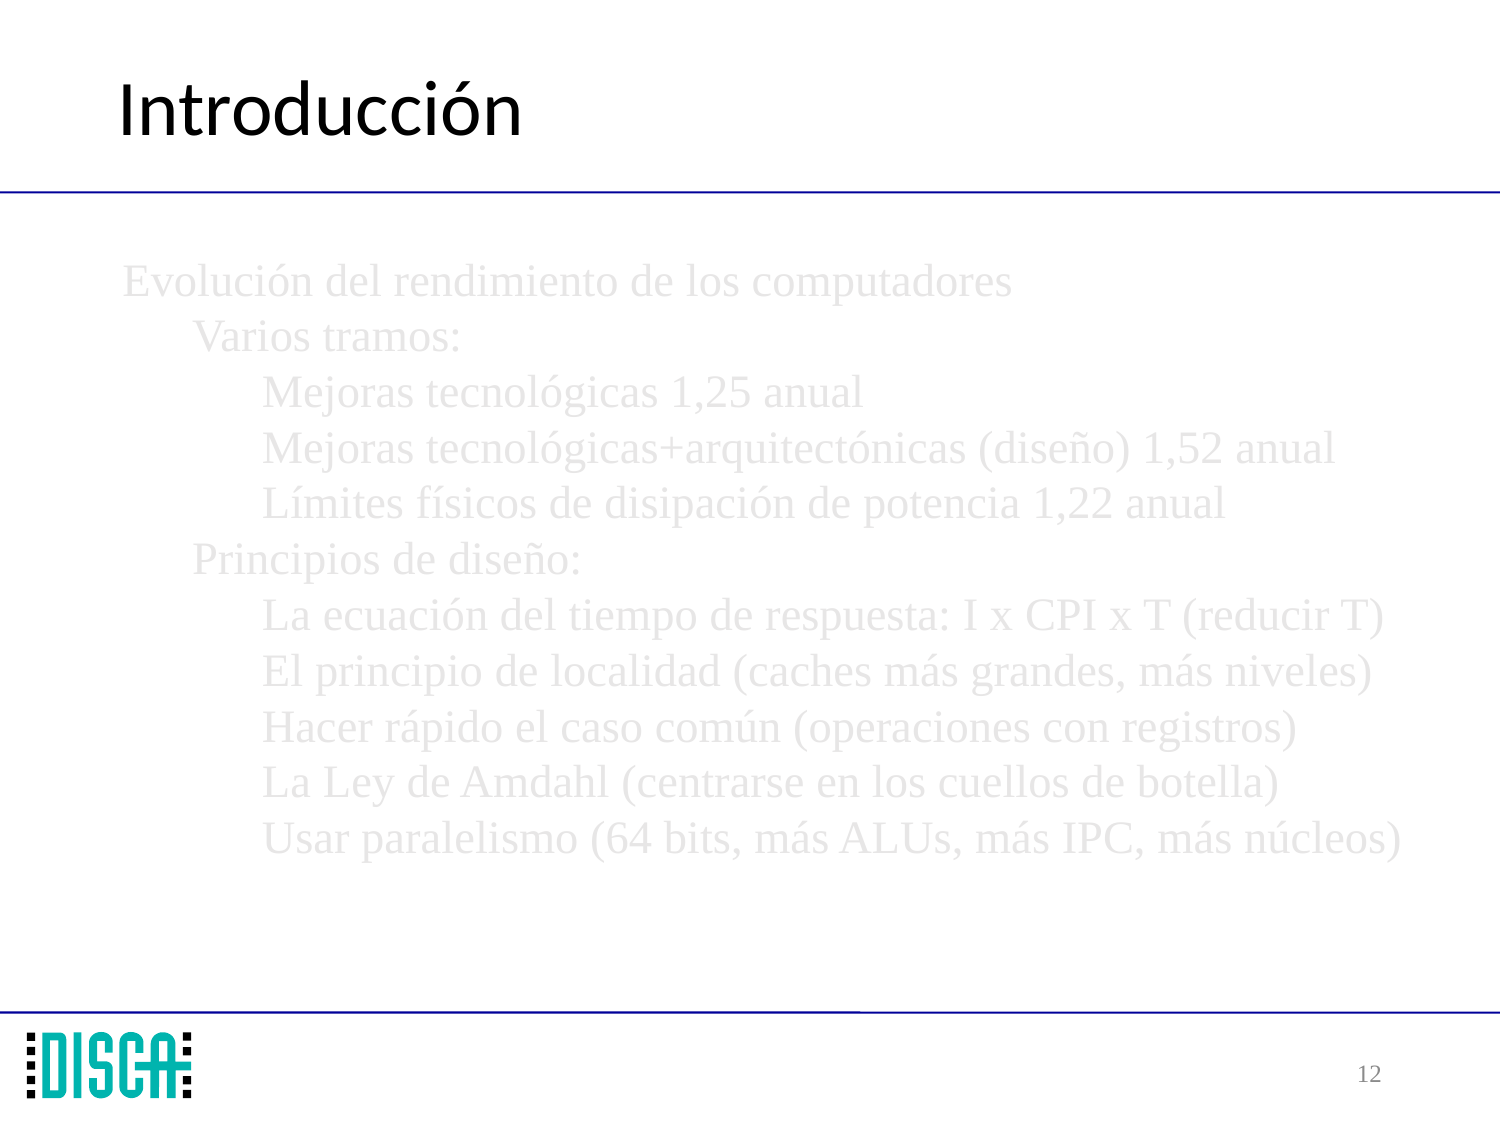

# Introducción
Evolución del rendimiento de los computadores
Varios tramos:
Mejoras tecnológicas 1,25 anual
Mejoras tecnológicas+arquitectónicas (diseño) 1,52 anual
Límites físicos de disipación de potencia 1,22 anual
Principios de diseño:
La ecuación del tiempo de respuesta: I x CPI x T (reducir T)
El principio de localidad (caches más grandes, más niveles)
Hacer rápido el caso común (operaciones con registros)
La Ley de Amdahl (centrarse en los cuellos de botella)
Usar paralelismo (64 bits, más ALUs, más IPC, más núcleos)
12